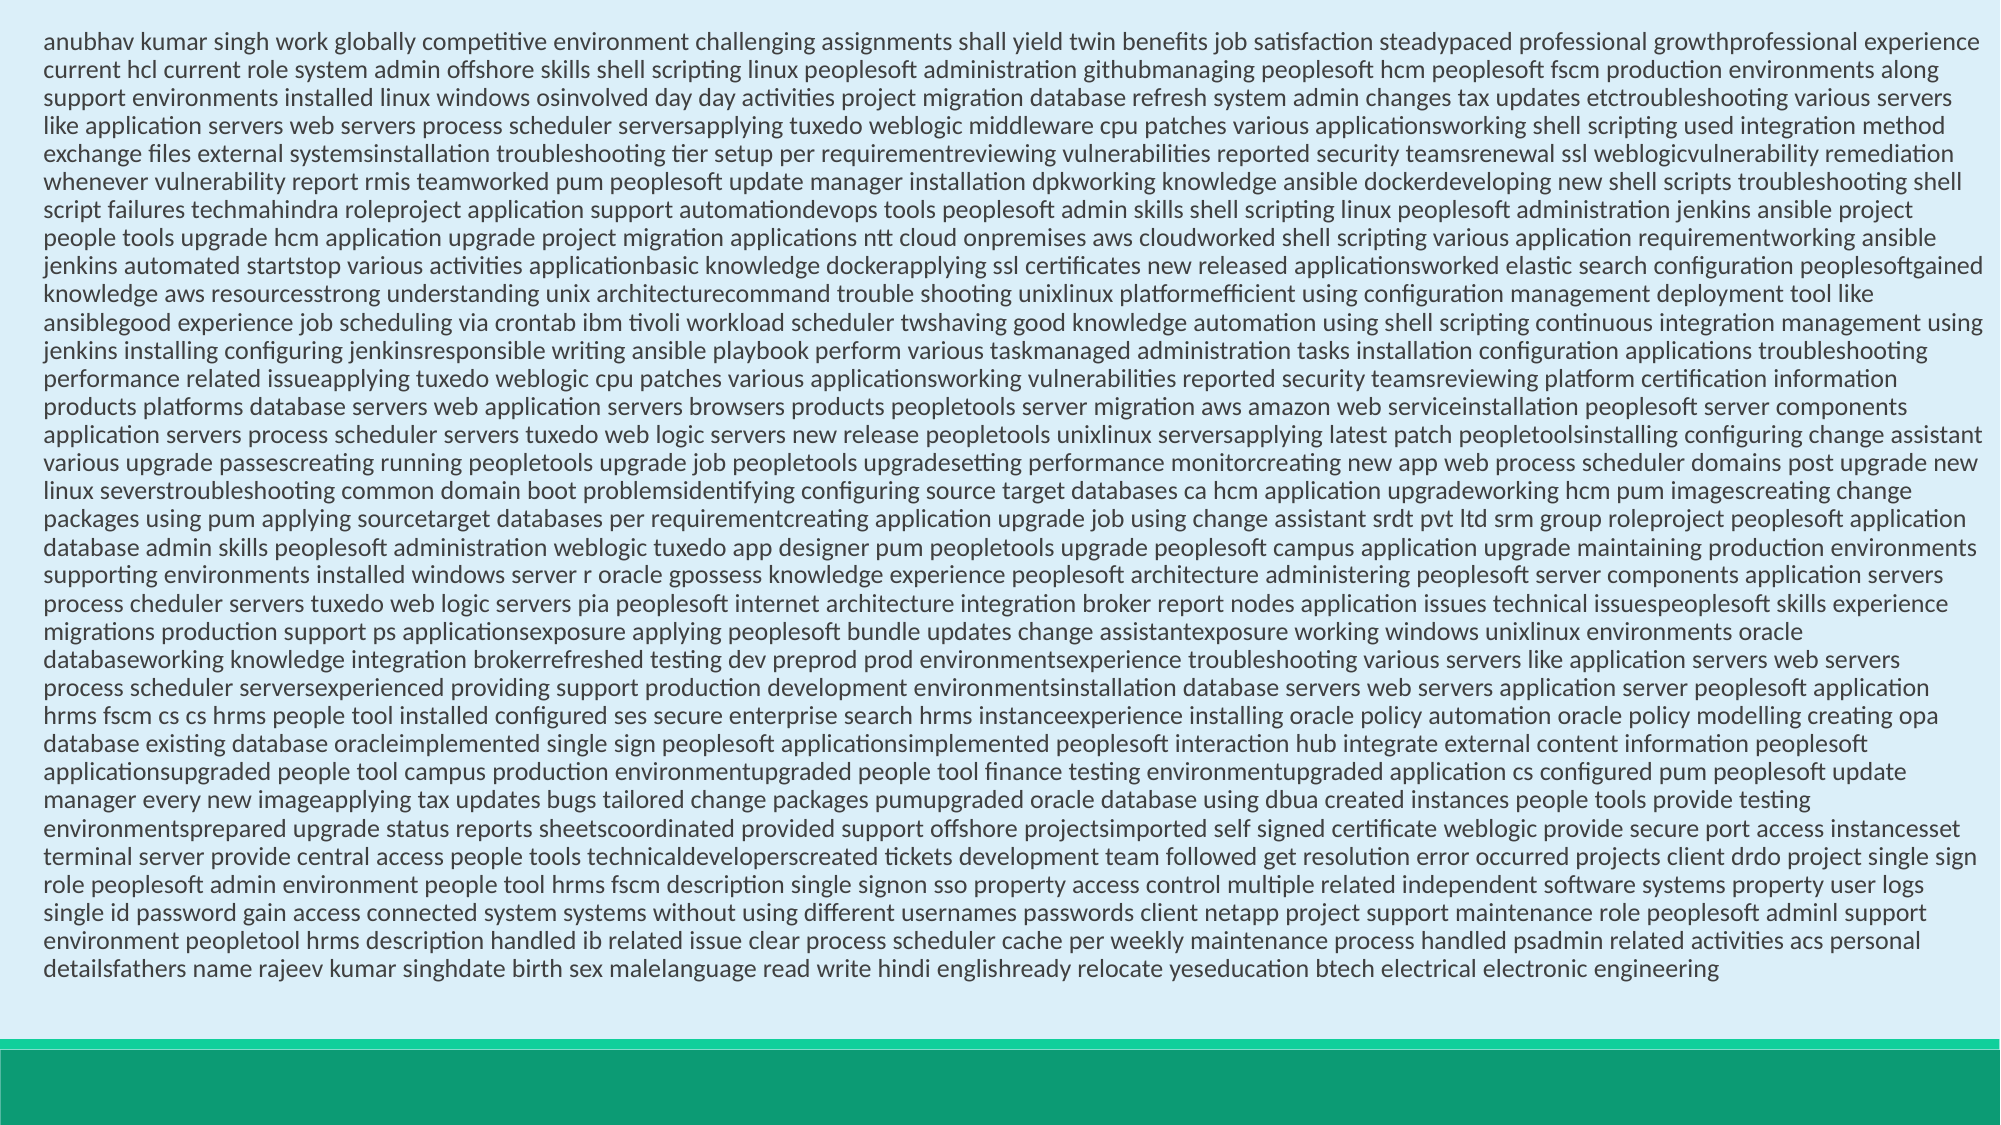

anubhav kumar singh work globally competitive environment challenging assignments shall yield twin benefits job satisfaction steadypaced professional growthprofessional experience current hcl current role system admin offshore skills shell scripting linux peoplesoft administration githubmanaging peoplesoft hcm peoplesoft fscm production environments along support environments installed linux windows osinvolved day day activities project migration database refresh system admin changes tax updates etctroubleshooting various servers like application servers web servers process scheduler serversapplying tuxedo weblogic middleware cpu patches various applicationsworking shell scripting used integration method exchange files external systemsinstallation troubleshooting tier setup per requirementreviewing vulnerabilities reported security teamsrenewal ssl weblogicvulnerability remediation whenever vulnerability report rmis teamworked pum peoplesoft update manager installation dpkworking knowledge ansible dockerdeveloping new shell scripts troubleshooting shell script failures techmahindra roleproject application support automationdevops tools peoplesoft admin skills shell scripting linux peoplesoft administration jenkins ansible project people tools upgrade hcm application upgrade project migration applications ntt cloud onpremises aws cloudworked shell scripting various application requirementworking ansible jenkins automated startstop various activities applicationbasic knowledge dockerapplying ssl certificates new released applicationsworked elastic search configuration peoplesoftgained knowledge aws resourcesstrong understanding unix architecturecommand trouble shooting unixlinux platformefficient using configuration management deployment tool like ansiblegood experience job scheduling via crontab ibm tivoli workload scheduler twshaving good knowledge automation using shell scripting continuous integration management using jenkins installing configuring jenkinsresponsible writing ansible playbook perform various taskmanaged administration tasks installation configuration applications troubleshooting performance related issueapplying tuxedo weblogic cpu patches various applicationsworking vulnerabilities reported security teamsreviewing platform certification information products platforms database servers web application servers browsers products peopletools server migration aws amazon web serviceinstallation peoplesoft server components application servers process scheduler servers tuxedo web logic servers new release peopletools unixlinux serversapplying latest patch peopletoolsinstalling configuring change assistant various upgrade passescreating running peopletools upgrade job peopletools upgradesetting performance monitorcreating new app web process scheduler domains post upgrade new linux severstroubleshooting common domain boot problemsidentifying configuring source target databases ca hcm application upgradeworking hcm pum imagescreating change packages using pum applying sourcetarget databases per requirementcreating application upgrade job using change assistant srdt pvt ltd srm group roleproject peoplesoft application database admin skills peoplesoft administration weblogic tuxedo app designer pum peopletools upgrade peoplesoft campus application upgrade maintaining production environments supporting environments installed windows server r oracle gpossess knowledge experience peoplesoft architecture administering peoplesoft server components application servers process cheduler servers tuxedo web logic servers pia peoplesoft internet architecture integration broker report nodes application issues technical issuespeoplesoft skills experience migrations production support ps applicationsexposure applying peoplesoft bundle updates change assistantexposure working windows unixlinux environments oracle databaseworking knowledge integration brokerrefreshed testing dev preprod prod environmentsexperience troubleshooting various servers like application servers web servers process scheduler serversexperienced providing support production development environmentsinstallation database servers web servers application server peoplesoft application hrms fscm cs cs hrms people tool installed configured ses secure enterprise search hrms instanceexperience installing oracle policy automation oracle policy modelling creating opa database existing database oracleimplemented single sign peoplesoft applicationsimplemented peoplesoft interaction hub integrate external content information peoplesoft applicationsupgraded people tool campus production environmentupgraded people tool finance testing environmentupgraded application cs configured pum peoplesoft update manager every new imageapplying tax updates bugs tailored change packages pumupgraded oracle database using dbua created instances people tools provide testing environmentsprepared upgrade status reports sheetscoordinated provided support offshore projectsimported self signed certificate weblogic provide secure port access instancesset terminal server provide central access people tools technicaldeveloperscreated tickets development team followed get resolution error occurred projects client drdo project single sign role peoplesoft admin environment people tool hrms fscm description single signon sso property access control multiple related independent software systems property user logs single id password gain access connected system systems without using different usernames passwords client netapp project support maintenance role peoplesoft adminl support environment peopletool hrms description handled ib related issue clear process scheduler cache per weekly maintenance process handled psadmin related activities acs personal detailsfathers name rajeev kumar singhdate birth sex malelanguage read write hindi englishready relocate yeseducation btech electrical electronic engineering